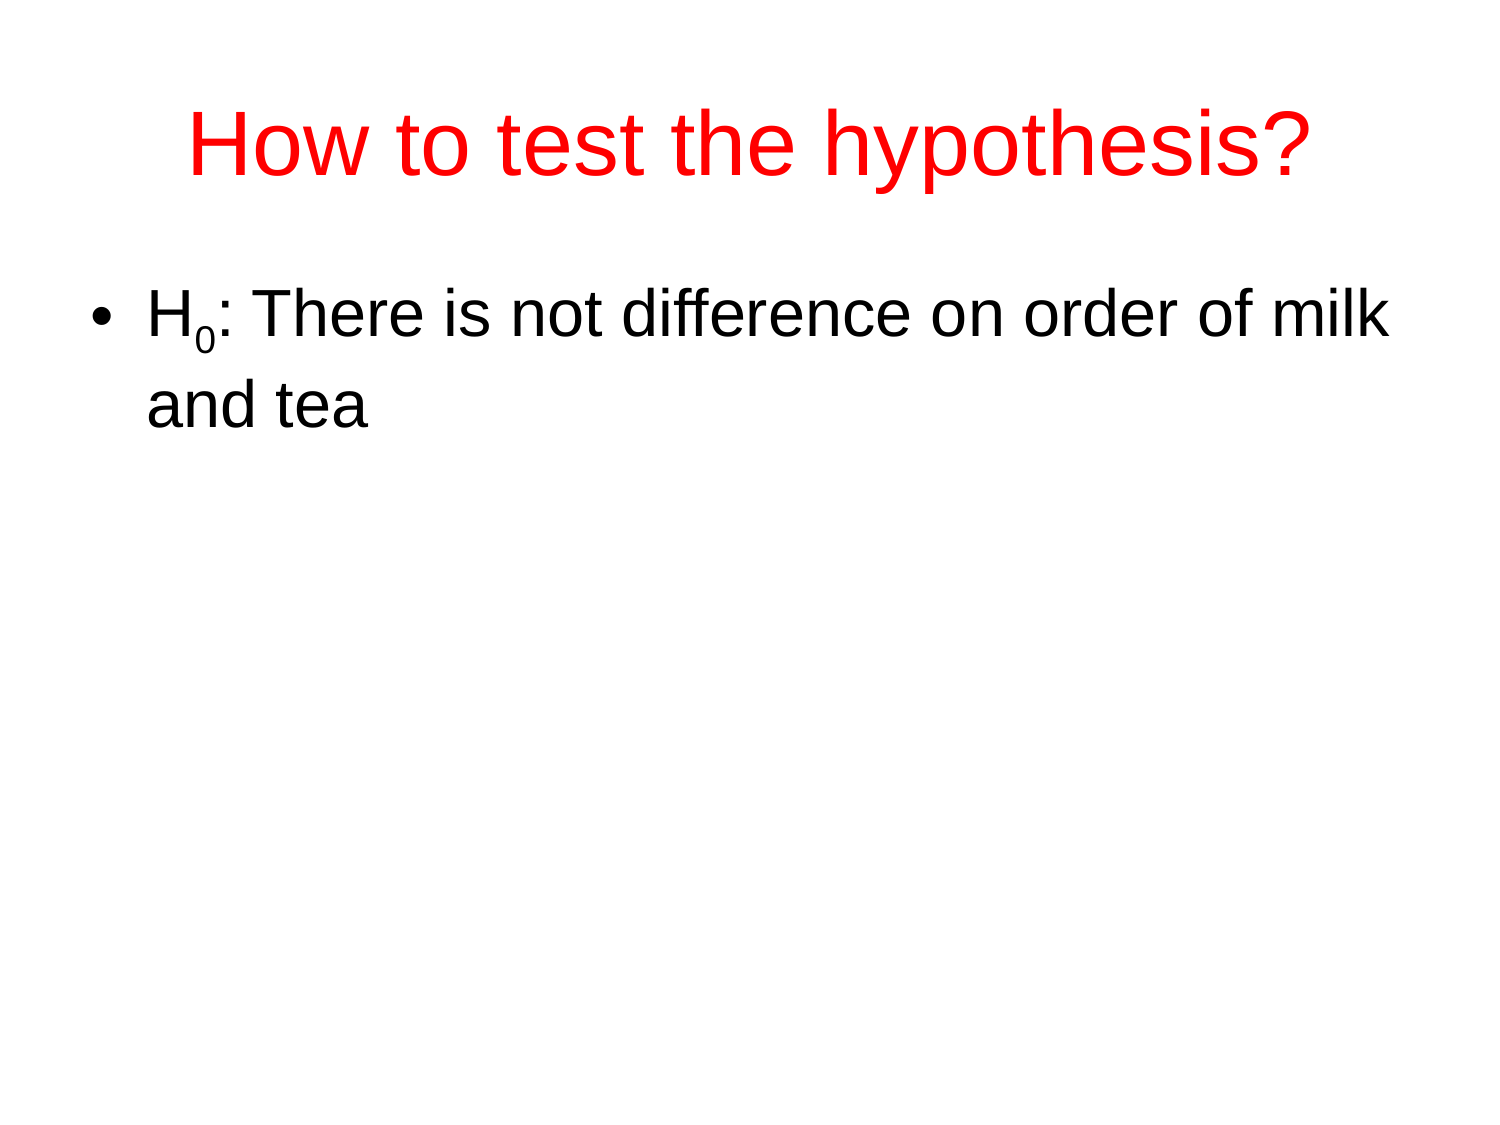

# How to test the hypothesis?
H0: There is not difference on order of milk and tea